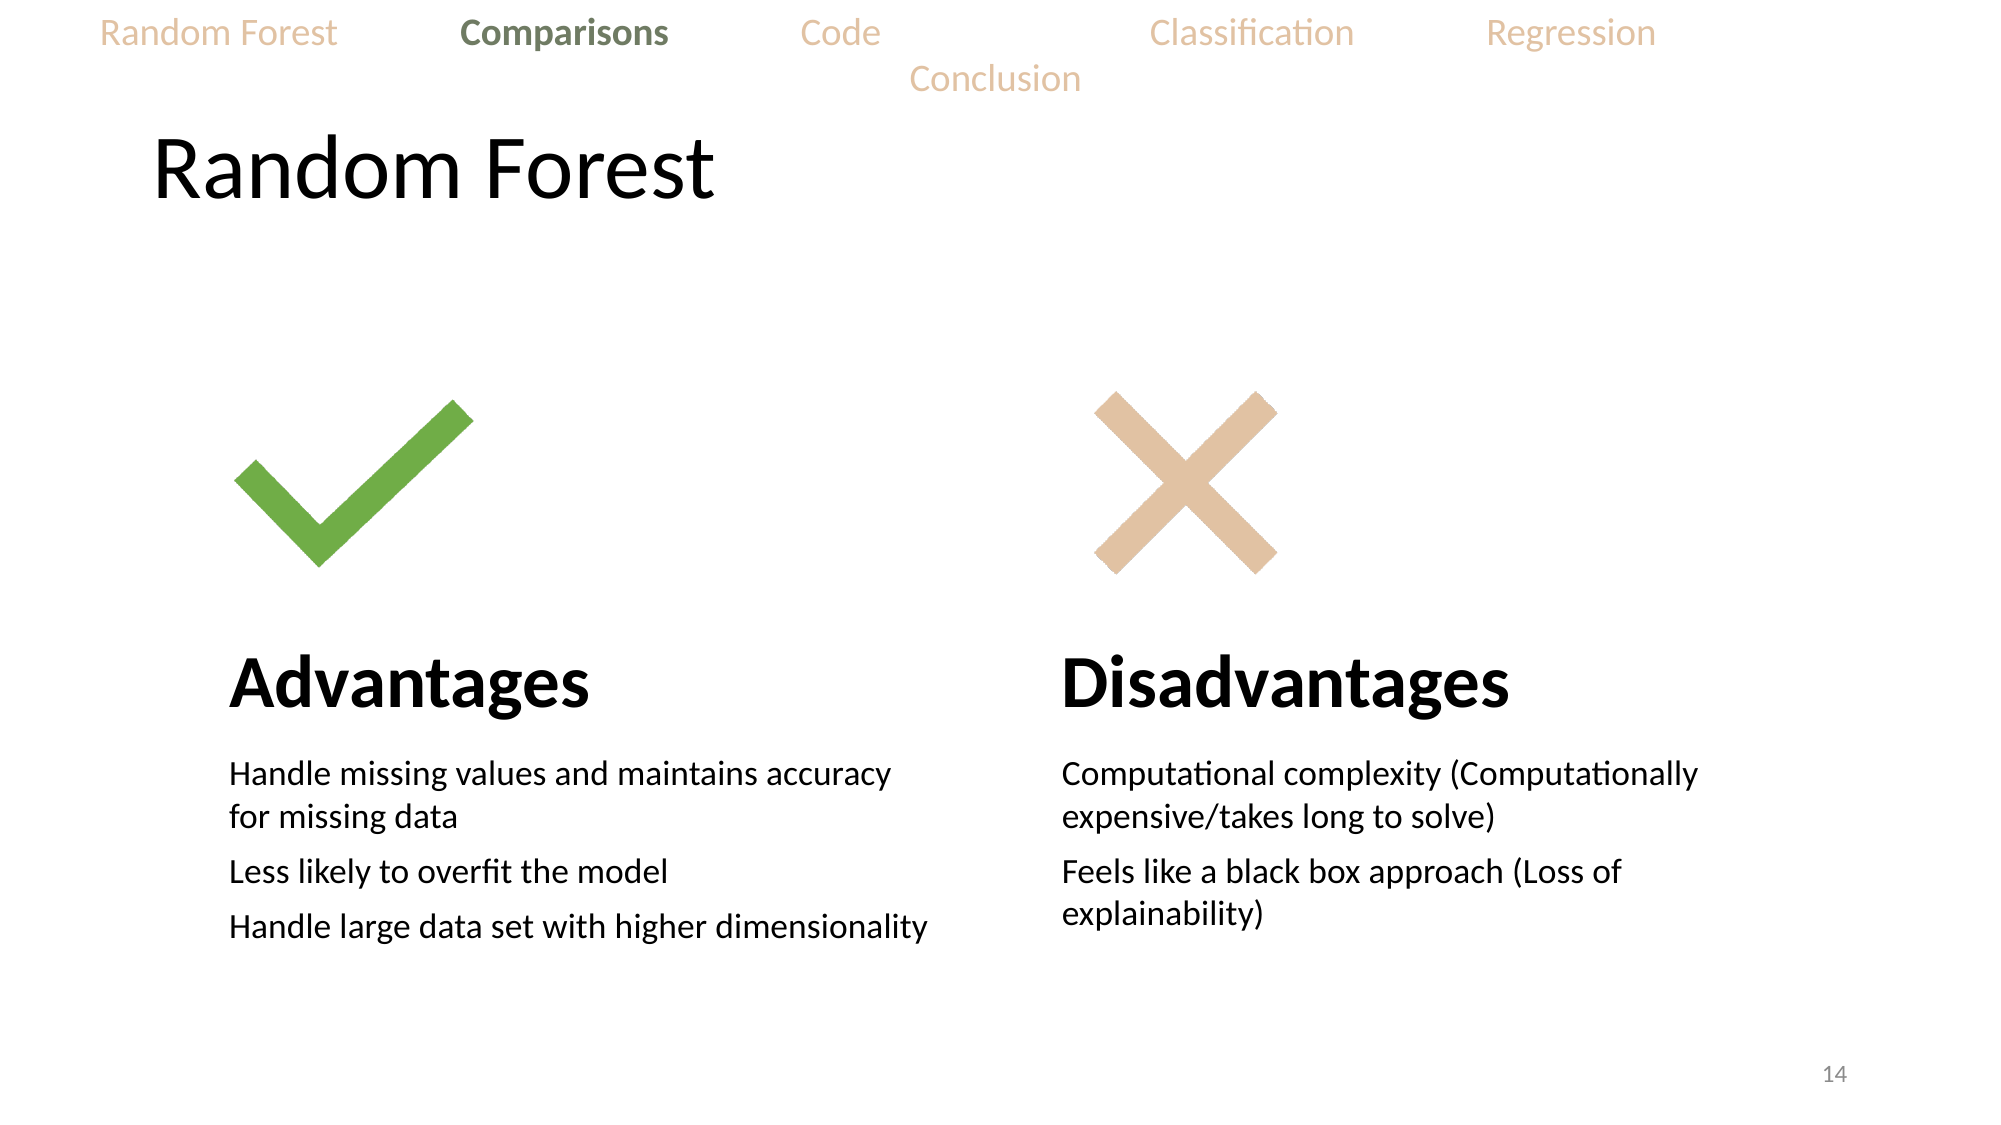

Random Forest              Comparisons               Code		Classification               Regression		Conclusion
# Random Forest
Advantages
Handle missing values and maintains accuracy for missing data
Less likely to overfit the model
Handle large data set with higher dimensionality
Disadvantages
Computational complexity (Computationally expensive/takes long to solve)
Feels like a black box approach (Loss of explainability)
14